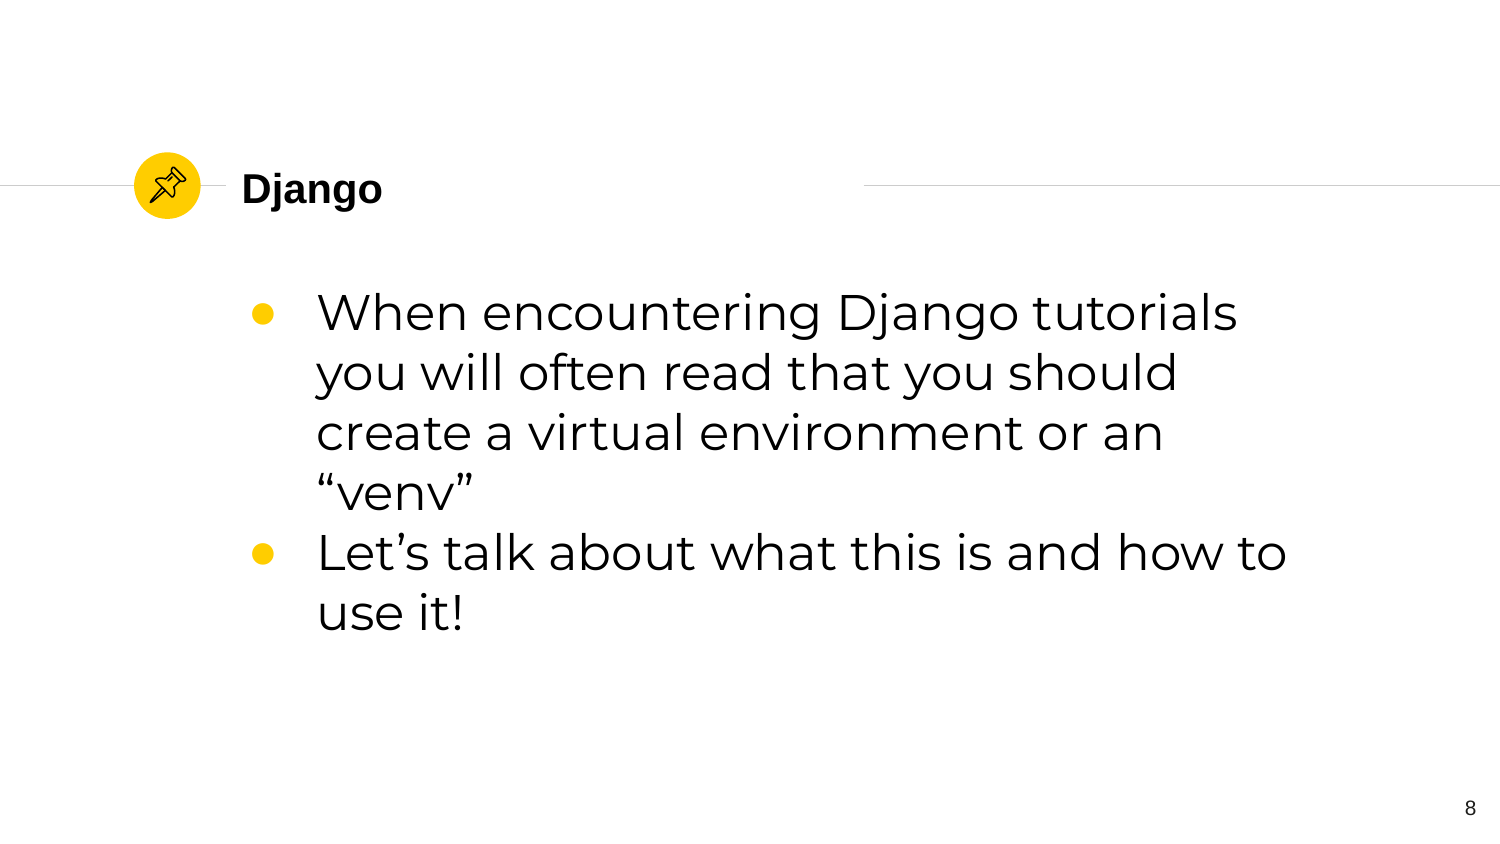

# Django

When encountering Django tutorials you will often read that you should create a virtual environment or an “venv”
Let’s talk about what this is and how to use it!

8